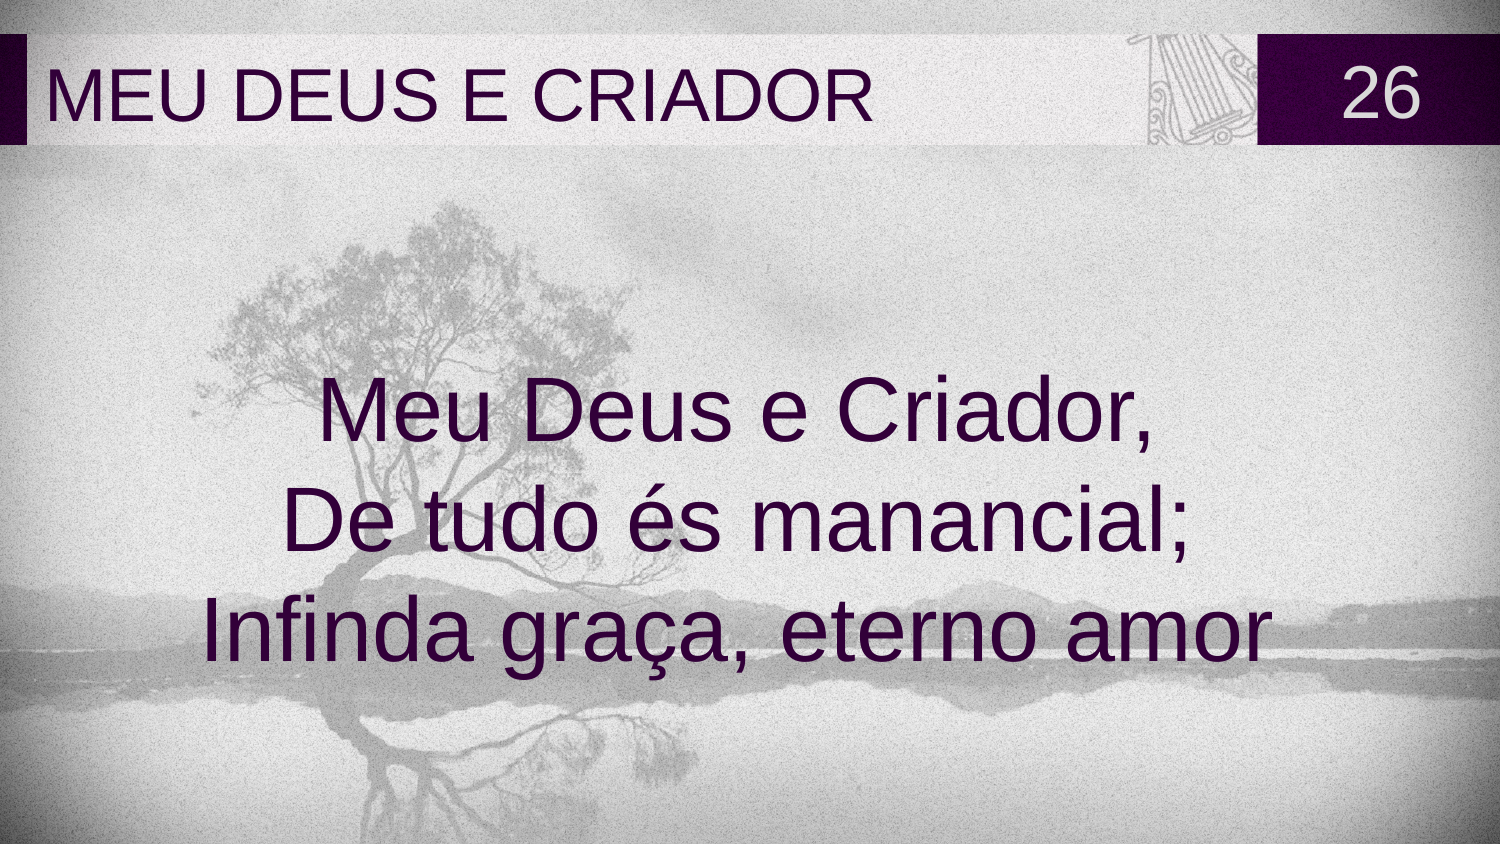

# MEU DEUS E CRIADOR
26
Meu Deus e Criador,
De tudo és manancial;
Infinda graça, eterno amor